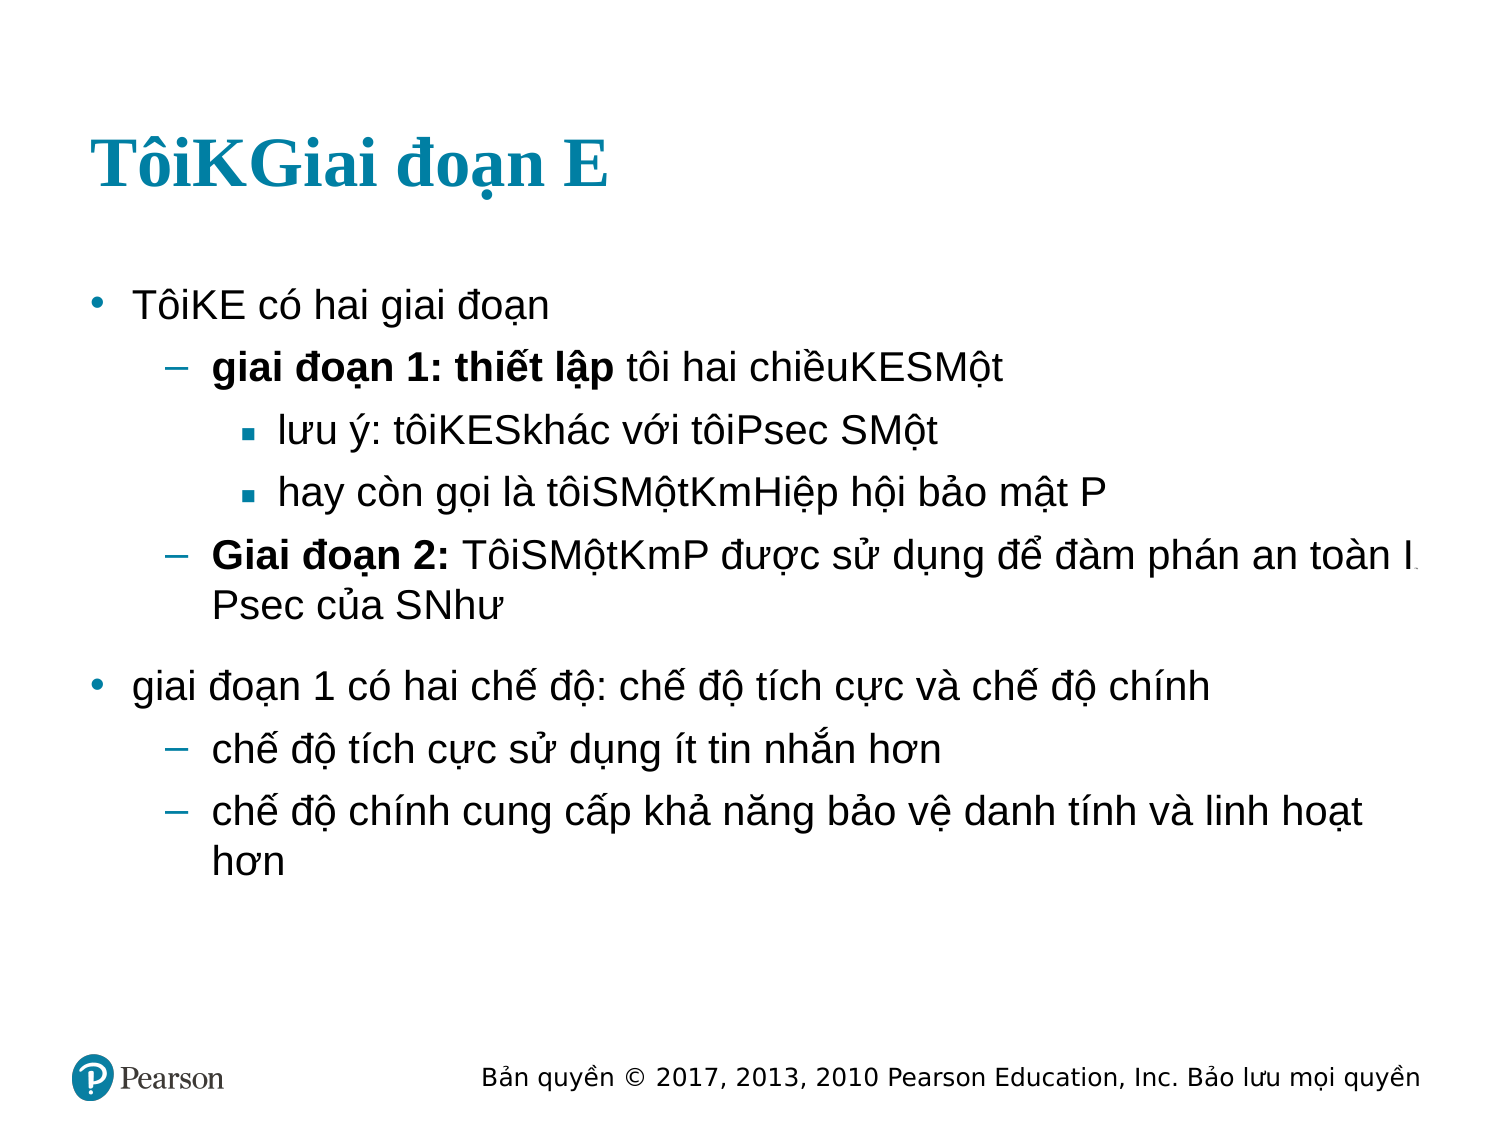

# Tôi K Giai đoạn E
Tôi K E có hai giai đoạn
giai đoạn 1: thiết lập tôi hai chiều K ES Một
lưu ý: tôi K ES khác với tôi Psec S Một
hay còn gọi là tôi S Một K m Hiệp hội bảo mật P
Giai đoạn 2: Tôi S Một K m P được sử dụng để đàm phán an toàn I Cặp Psec của S Như
giai đoạn 1 có hai chế độ: chế độ tích cực và chế độ chính
chế độ tích cực sử dụng ít tin nhắn hơn
chế độ chính cung cấp khả năng bảo vệ danh tính và linh hoạt hơn